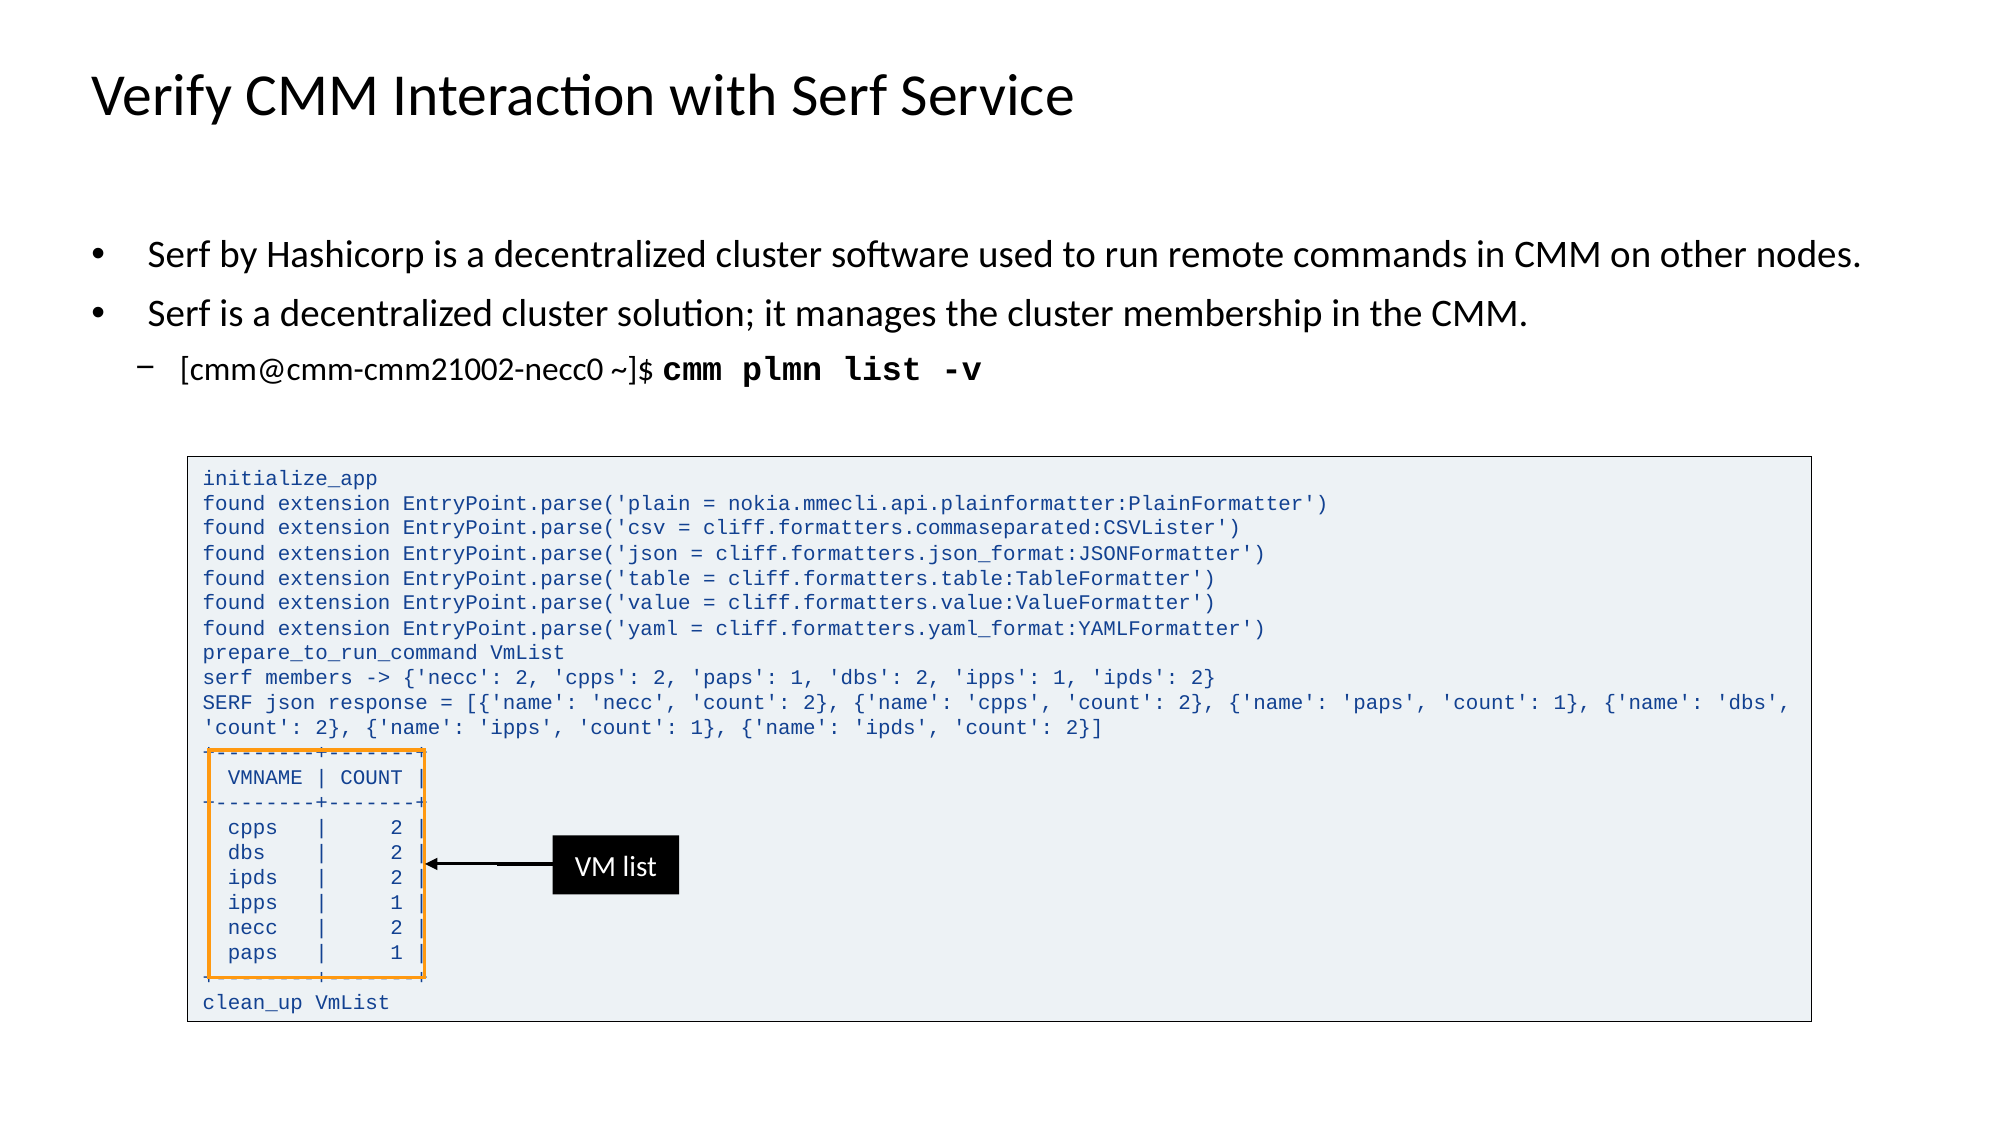

Slide excluded from Table of Contents
# Verify CMM Interaction with Serf Service
Serf by Hashicorp is a decentralized cluster software used to run remote commands in CMM on other nodes.
Serf is a decentralized cluster solution; it manages the cluster membership in the CMM.
[cmm@cmm-cmm21002-necc0 ~]$ cmm plmn list -v

initialize_app
found extension EntryPoint.parse('plain = nokia.mmecli.api.plainformatter:PlainFormatter')
found extension EntryPoint.parse('csv = cliff.formatters.commaseparated:CSVLister')
found extension EntryPoint.parse('json = cliff.formatters.json_format:JSONFormatter')
found extension EntryPoint.parse('table = cliff.formatters.table:TableFormatter')
found extension EntryPoint.parse('value = cliff.formatters.value:ValueFormatter')
found extension EntryPoint.parse('yaml = cliff.formatters.yaml_format:YAMLFormatter')
prepare_to_run_command VmList
serf members -> {'necc': 2, 'cpps': 2, 'paps': 1, 'dbs': 2, 'ipps': 1, 'ipds': 2}
SERF json response = [{'name': 'necc', 'count': 2}, {'name': 'cpps', 'count': 2}, {'name': 'paps', 'count': 1}, {'name': 'dbs', 'count': 2}, {'name': 'ipps', 'count': 1}, {'name': 'ipds', 'count': 2}]
+--------+-------+
| VMNAME | COUNT |
+--------+-------+
| cpps   |     2 |
| dbs    |     2 |
| ipds   |     2 |
| ipps   |     1 |
| necc   |     2 |
| paps   |     1 |
+--------+-------+
clean_up VmList

VM list